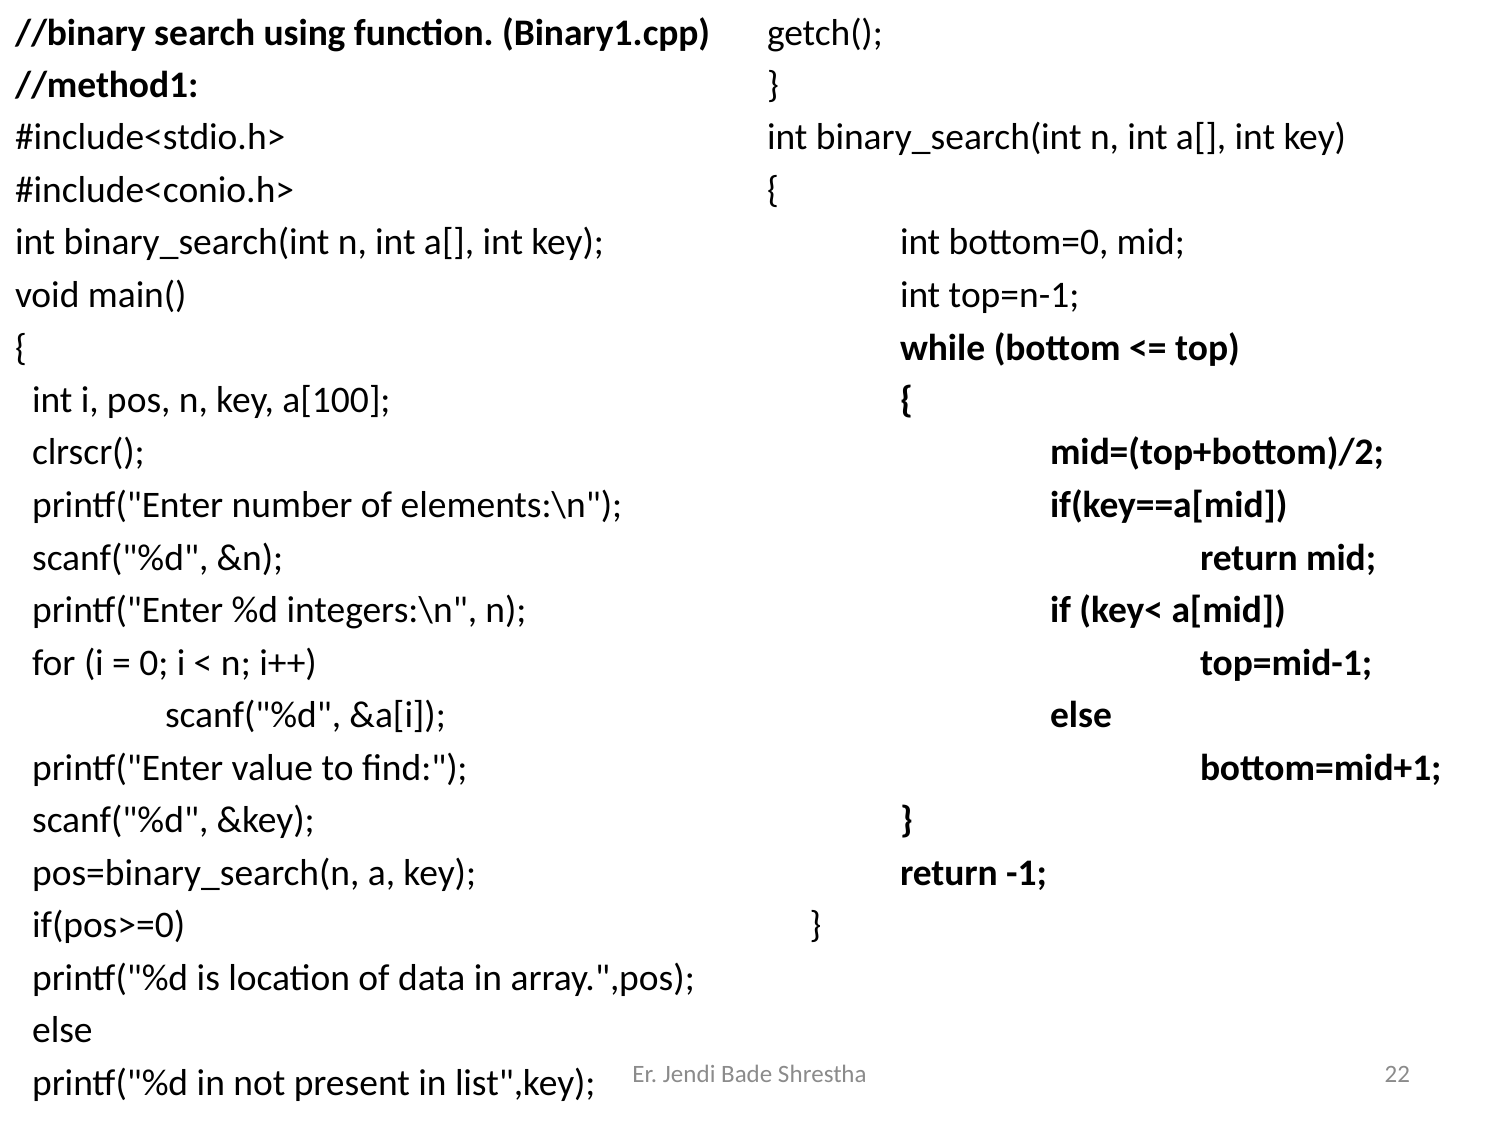

//binary search using function. (Binary1.cpp)
//method1:
#include<stdio.h>
#include<conio.h>
int binary_search(int n, int a[], int key);
void main()
{
  int i, pos, n, key, a[100];
  clrscr();
  printf("Enter number of elements:\n");
  scanf("%d", &n);
  printf("Enter %d integers:\n", n);
  for (i = 0; i < n; i++)
	scanf("%d", &a[i]);
  printf("Enter value to find:");
  scanf("%d", &key);
  pos=binary_search(n, a, key);
  if(pos>=0)
  printf("%d is location of data in array.",pos);
  else
  printf("%d in not present in list",key);
  getch();
  }
  int binary_search(int n, int a[], int key)
  {
	int bottom=0, mid;
	int top=n-1;
	while (bottom <= top)
	{
		mid=(top+bottom)/2;
		if(key==a[mid])
			return mid;
		if (key< a[mid])
			top=mid-1;
		else
			bottom=mid+1;
	}
	return -1;
       }
Er. Jendi Bade Shrestha
22